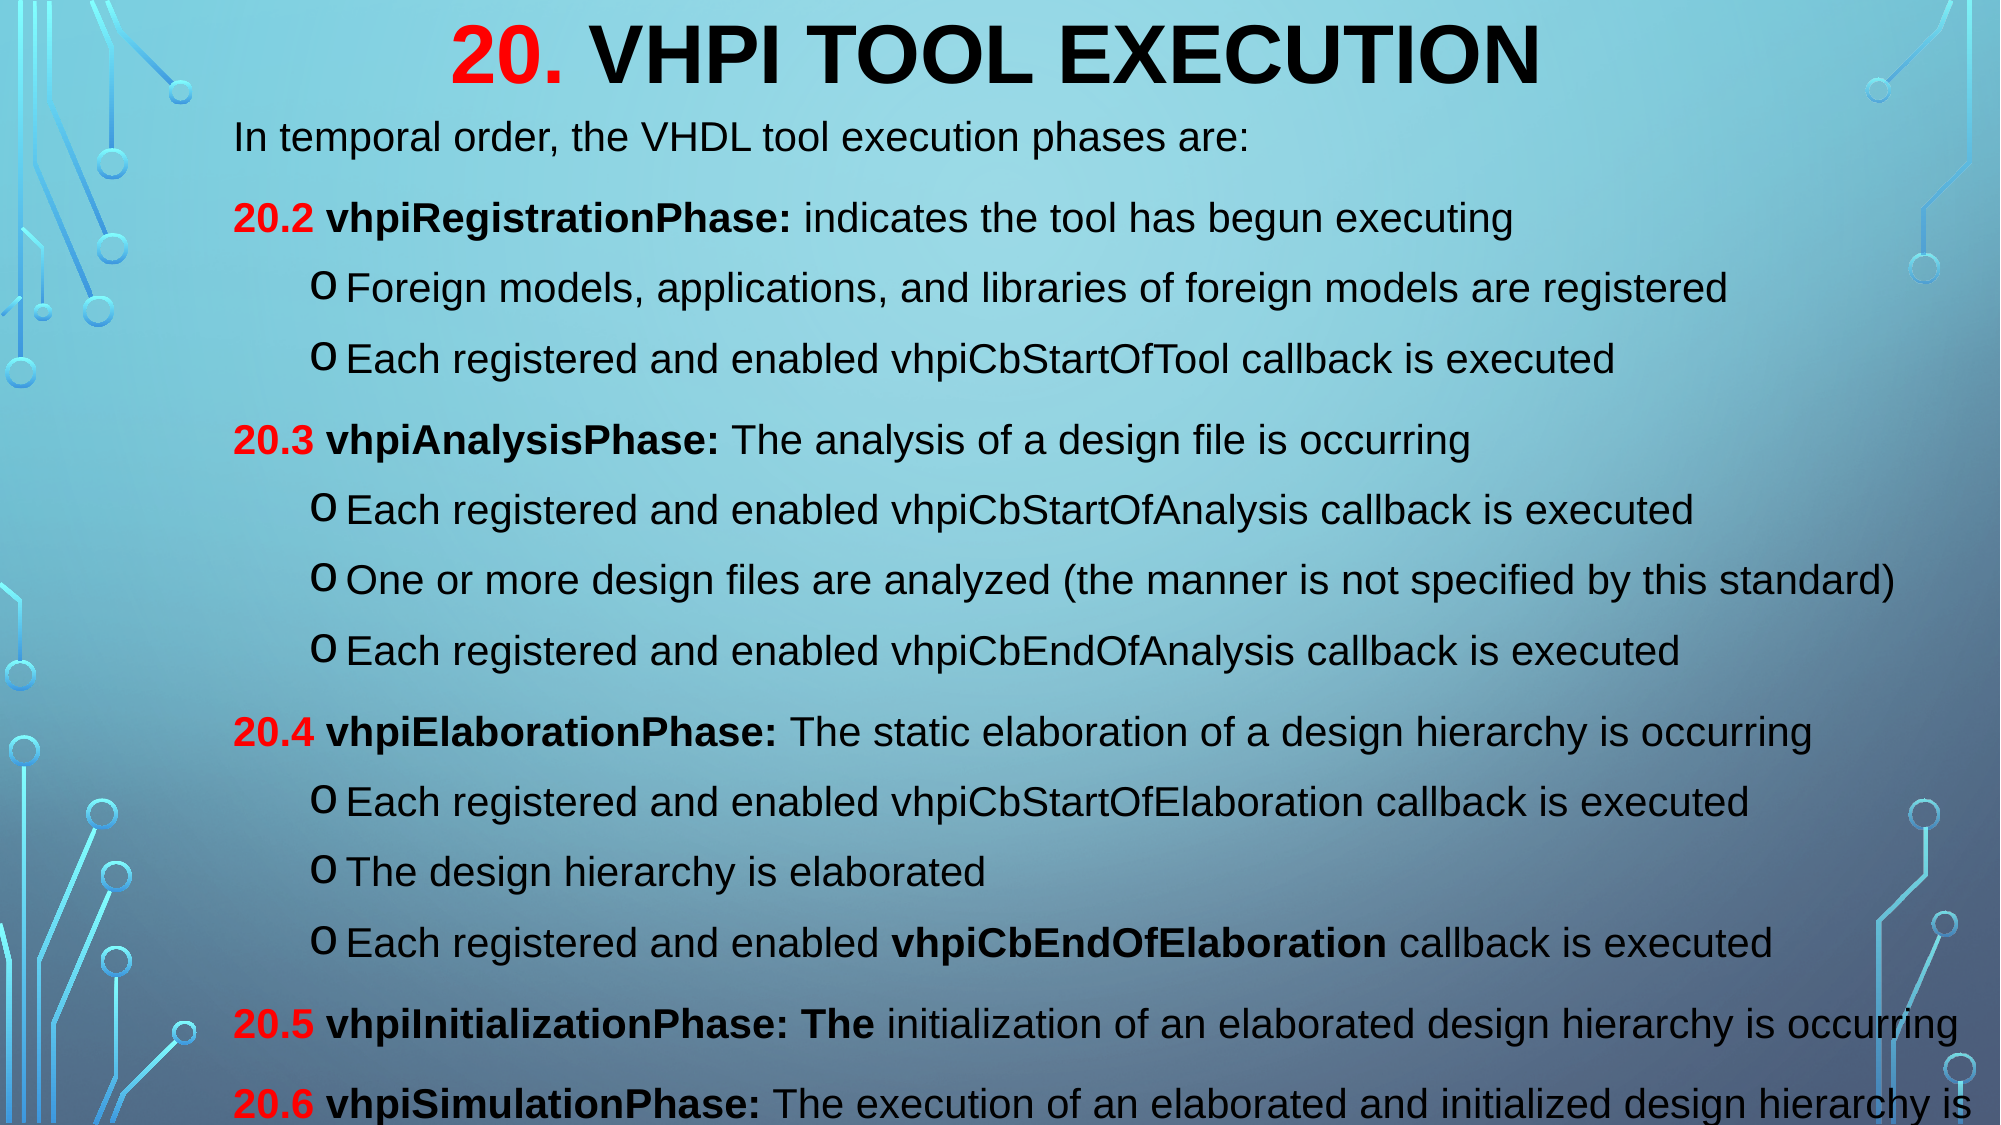

20. VHPI TOOL EXECUTION
In temporal order, the VHDL tool execution phases are:
20.2 vhpiRegistrationPhase: indicates the tool has begun executing
Foreign models, applications, and libraries of foreign models are registered
Each registered and enabled vhpiCbStartOfTool callback is executed
20.3 vhpiAnalysisPhase: The analysis of a design file is occurring
Each registered and enabled vhpiCbStartOfAnalysis callback is executed
One or more design files are analyzed (the manner is not specified by this standard)
Each registered and enabled vhpiCbEndOfAnalysis callback is executed
20.4 vhpiElaborationPhase: The static elaboration of a design hierarchy is occurring
Each registered and enabled vhpiCbStartOfElaboration callback is executed
The design hierarchy is elaborated
Each registered and enabled vhpiCbEndOfElaboration callback is executed
20.5 vhpiInitializationPhase: The initialization of an elaborated design hierarchy is occurring
20.6 vhpiSimulationPhase: The execution of an elaborated and initialized design hierarchy is occurring